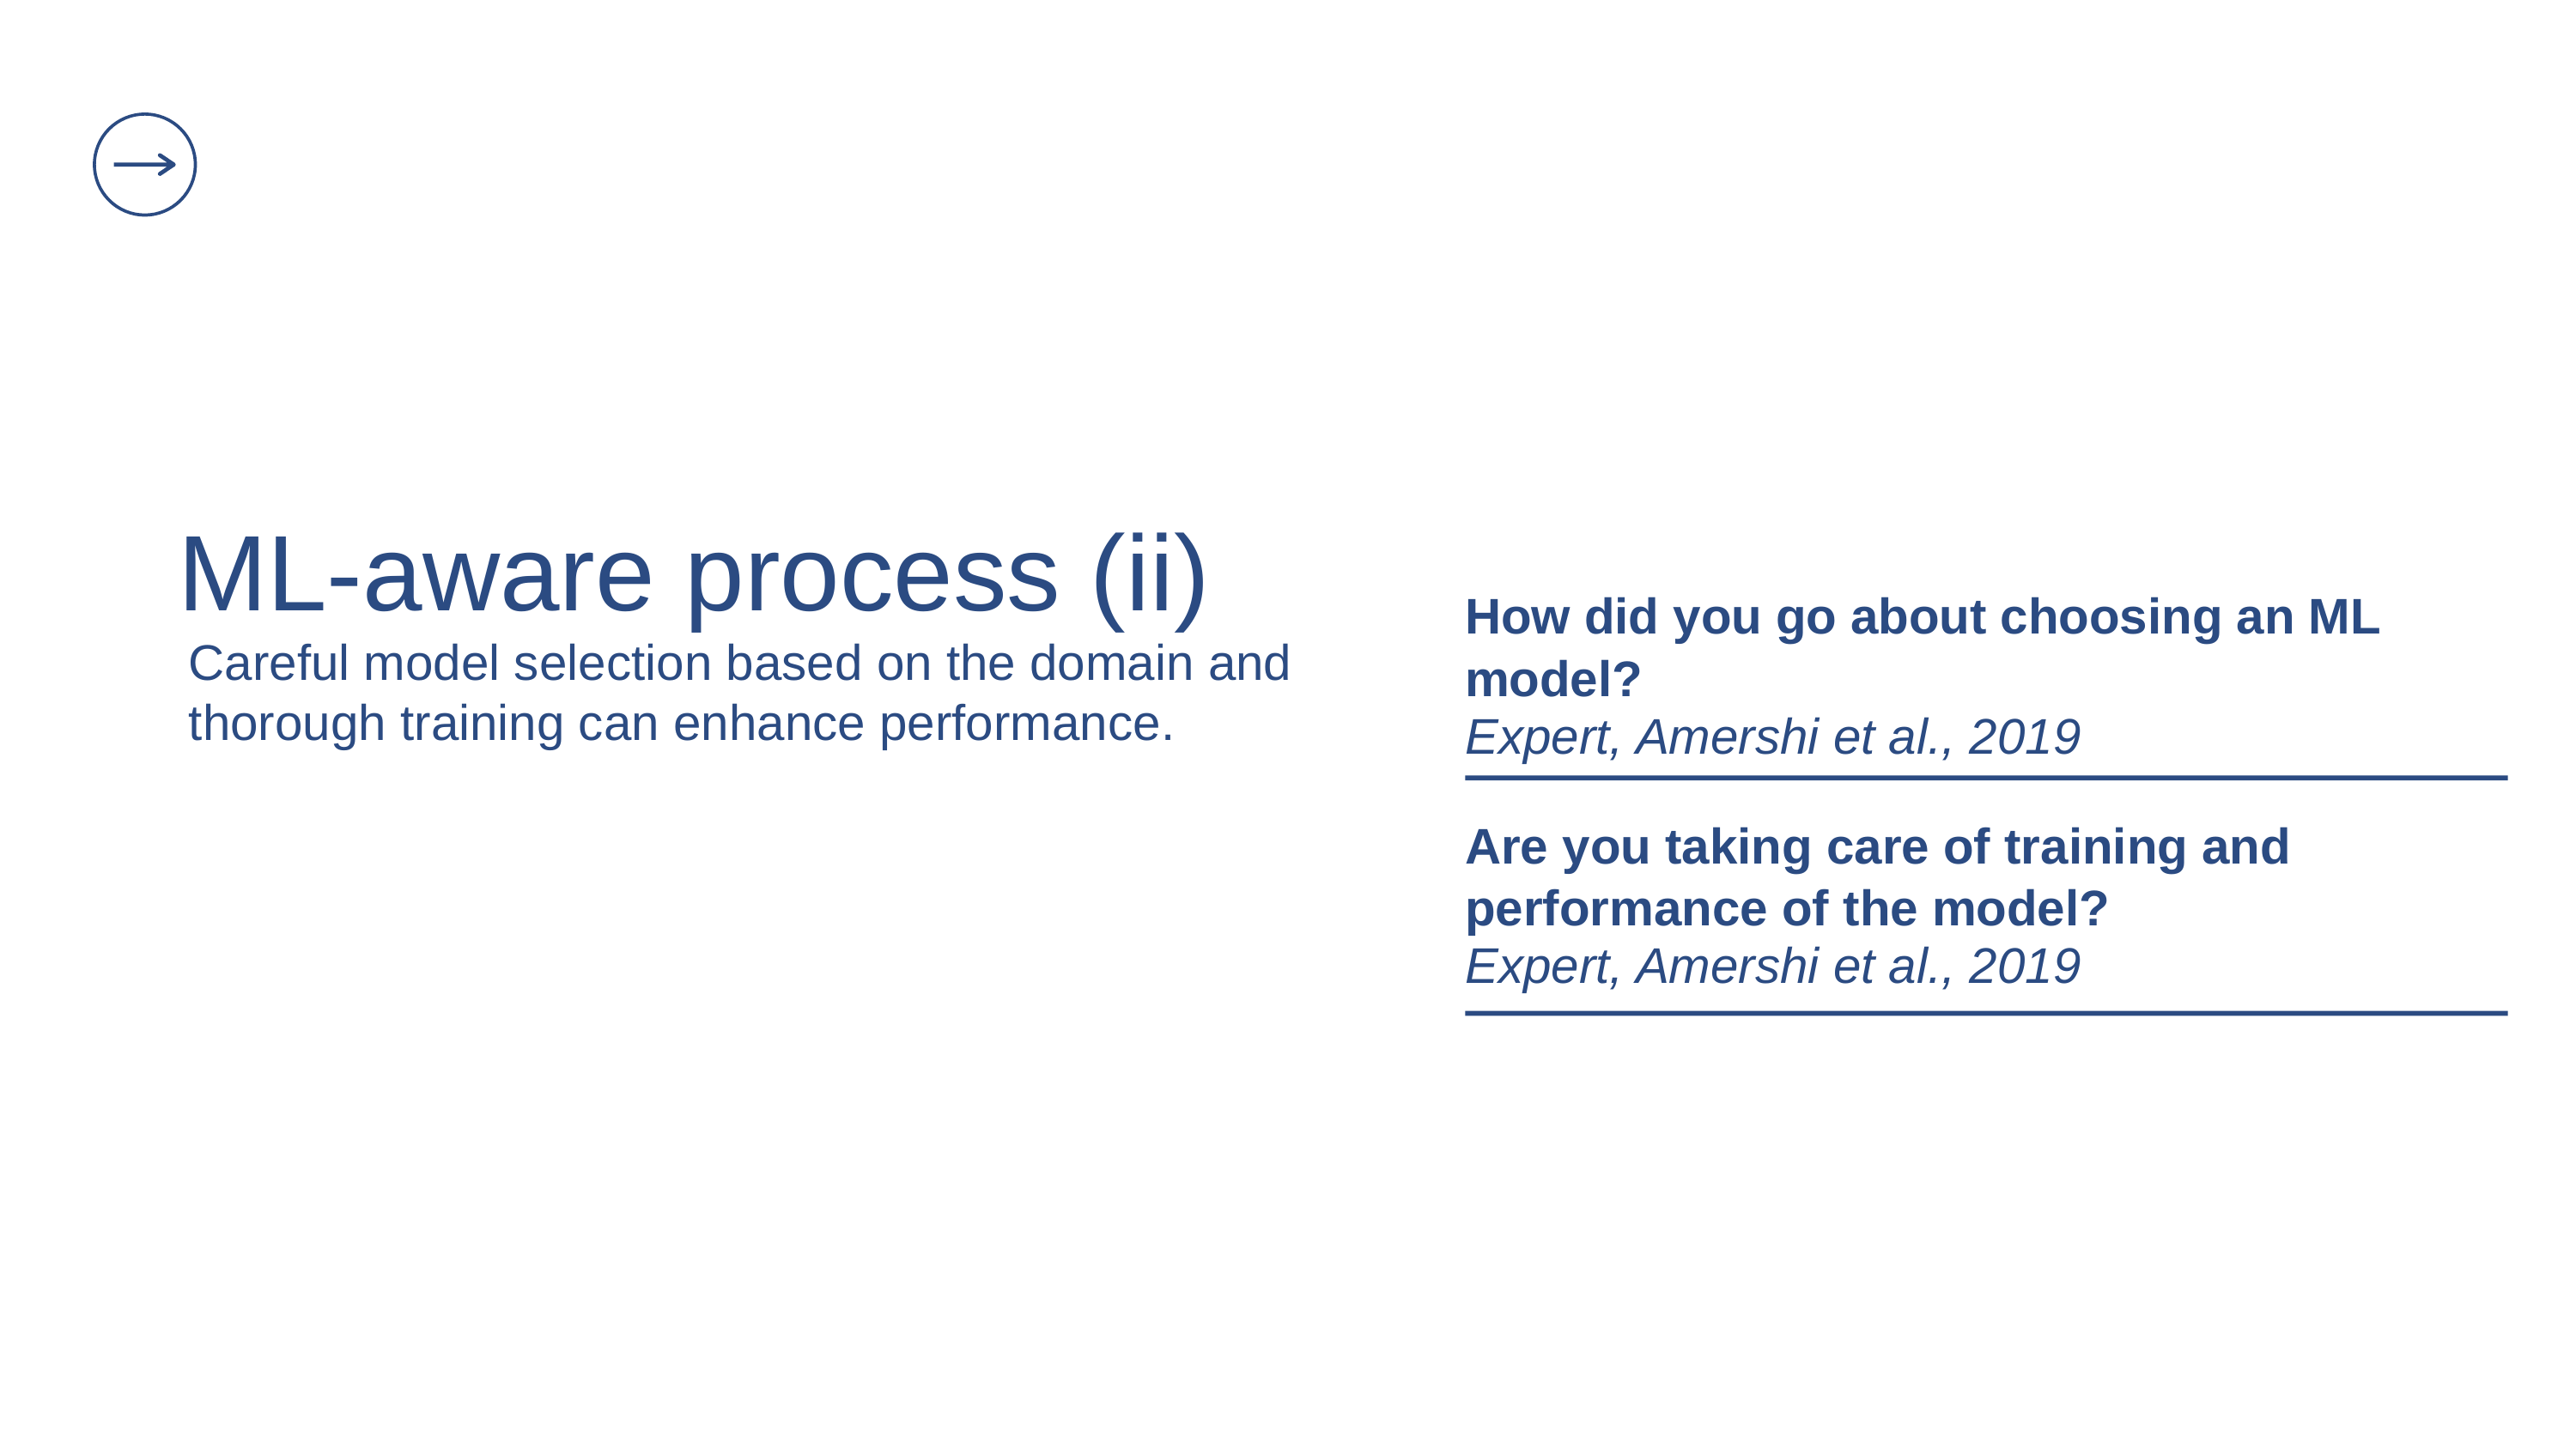

ML-aware process (ii)
Careful model selection based on the domain and thorough training can enhance performance.

How did you go about choosing an ML model?
Expert, Amershi et al., 2019

Are you taking care of training and performance of the model?
Expert, Amershi et al., 2019